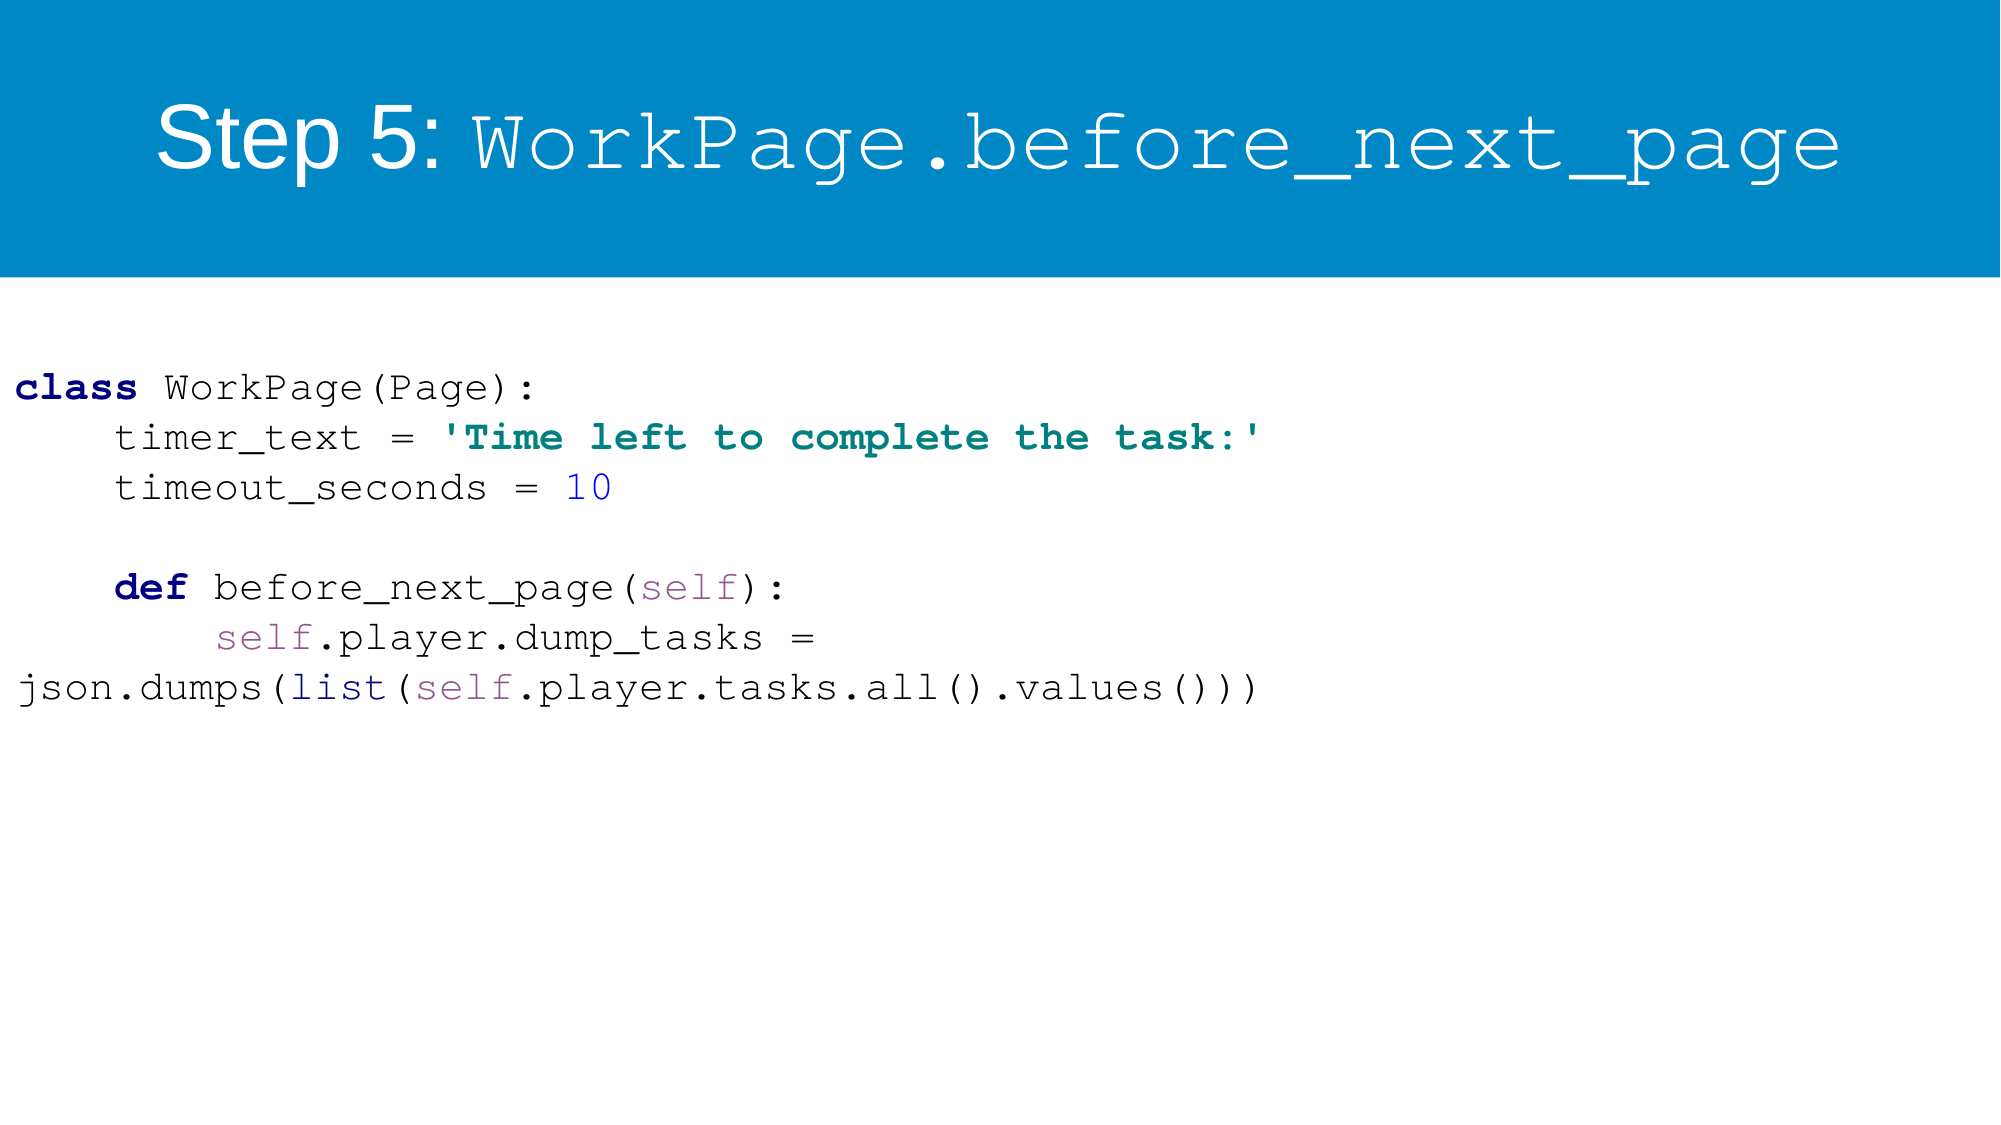

# Step 5: WorkPage.before_next_page
class WorkPage(Page):
    timer_text = 'Time left to complete the task:'
    timeout_seconds = 10
    def before_next_page(self):
        self.player.dump_tasks = json.dumps(list(self.player.tasks.all().values()))